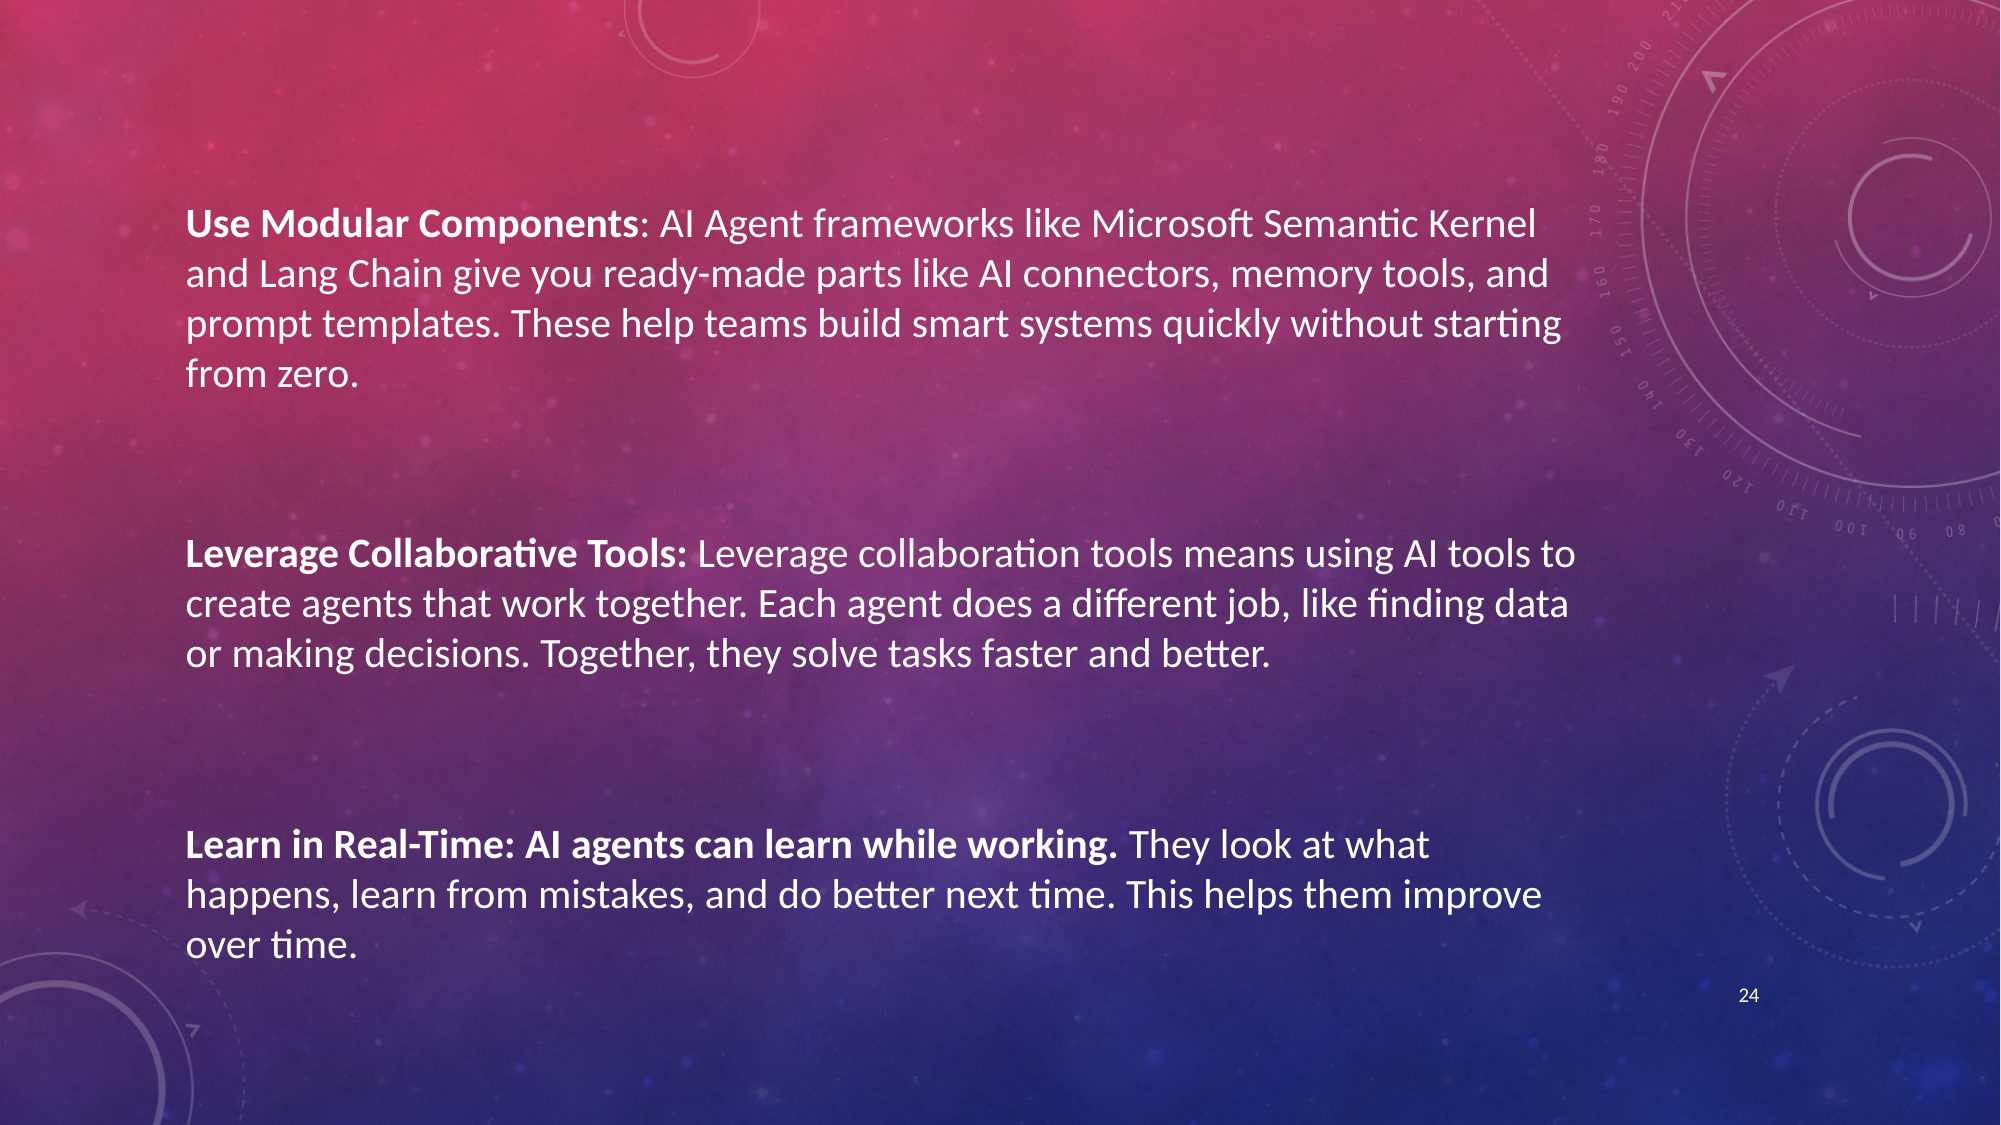

Use Modular Components: AI Agent frameworks like Microsoft Semantic Kernel and Lang Chain give you ready-made parts like AI connectors, memory tools, and prompt templates. These help teams build smart systems quickly without starting from zero.

Leverage Collaborative Tools: Leverage collaboration tools means using AI tools to create agents that work together. Each agent does a different job, like finding data or making decisions. Together, they solve tasks faster and better.
Learn in Real-Time: AI agents can learn while working. They look at what happens, learn from mistakes, and do better next time. This helps them improve over time.

24